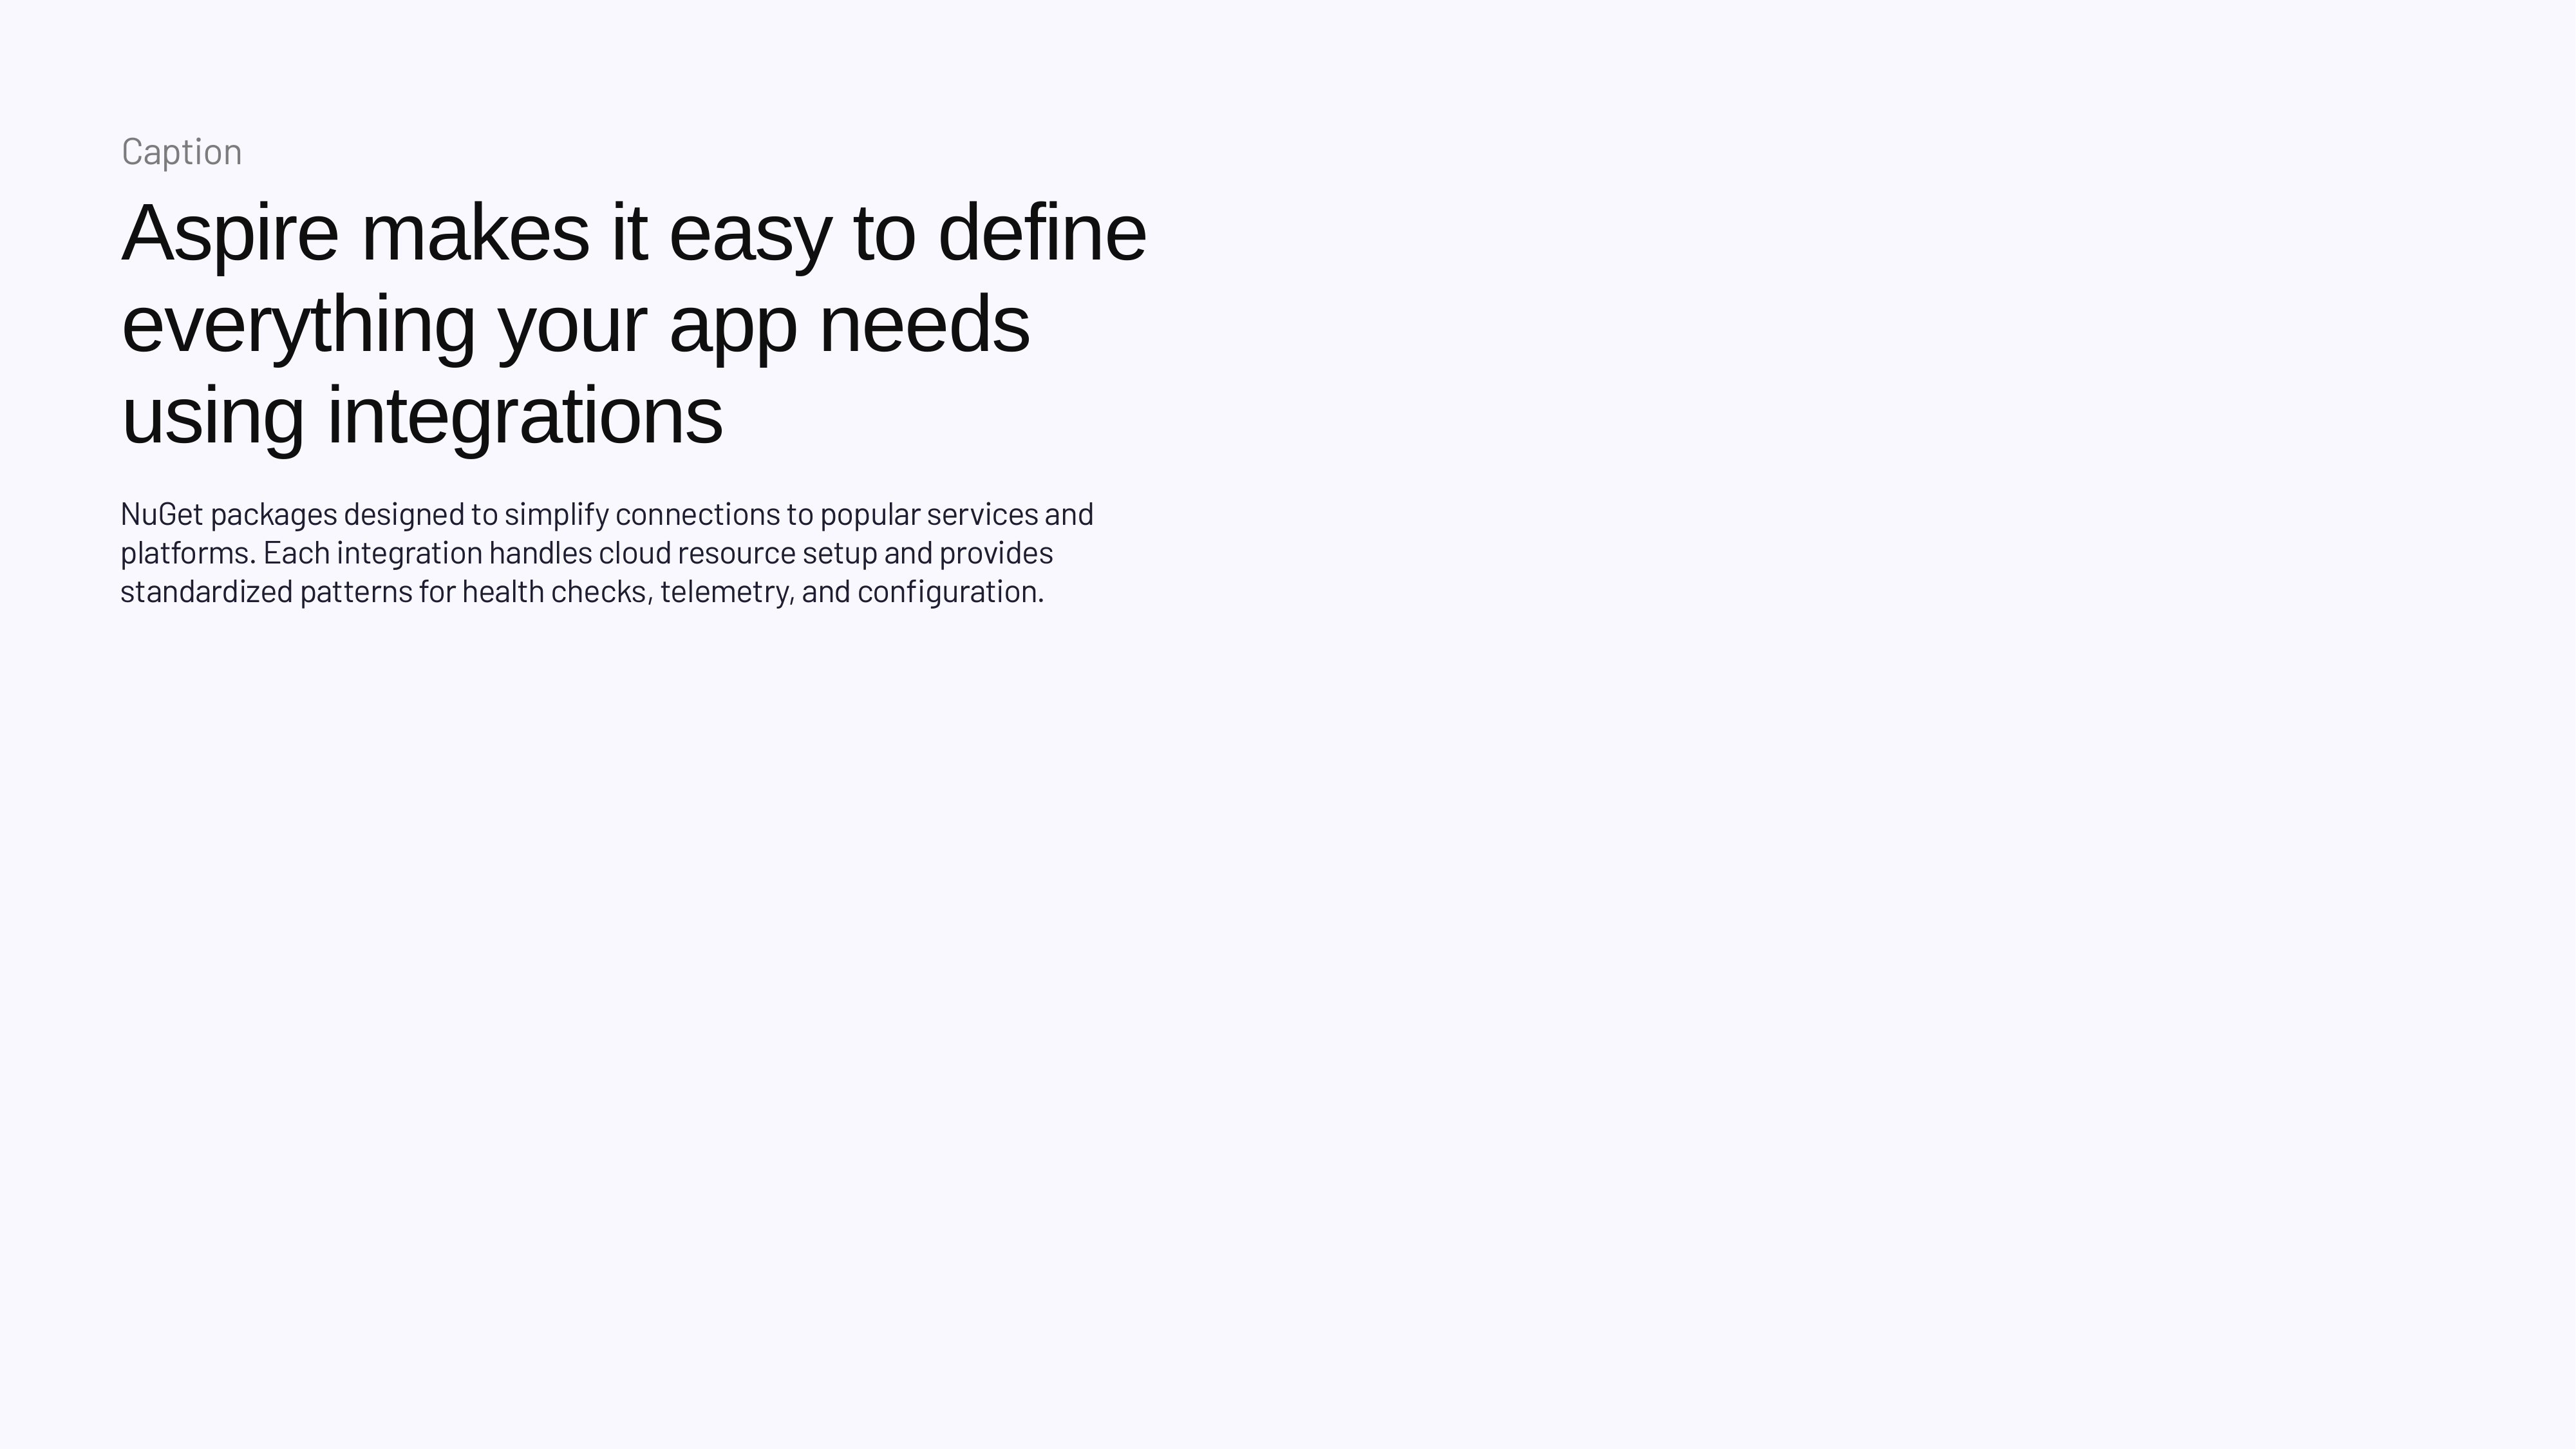

Caption

Aspire makes it easy to define everything your app needs using integrations
NuGet packages designed to simplify connections to popular services and platforms. Each integration handles cloud resource setup and provides standardized patterns for health checks, telemetry, and configuration.